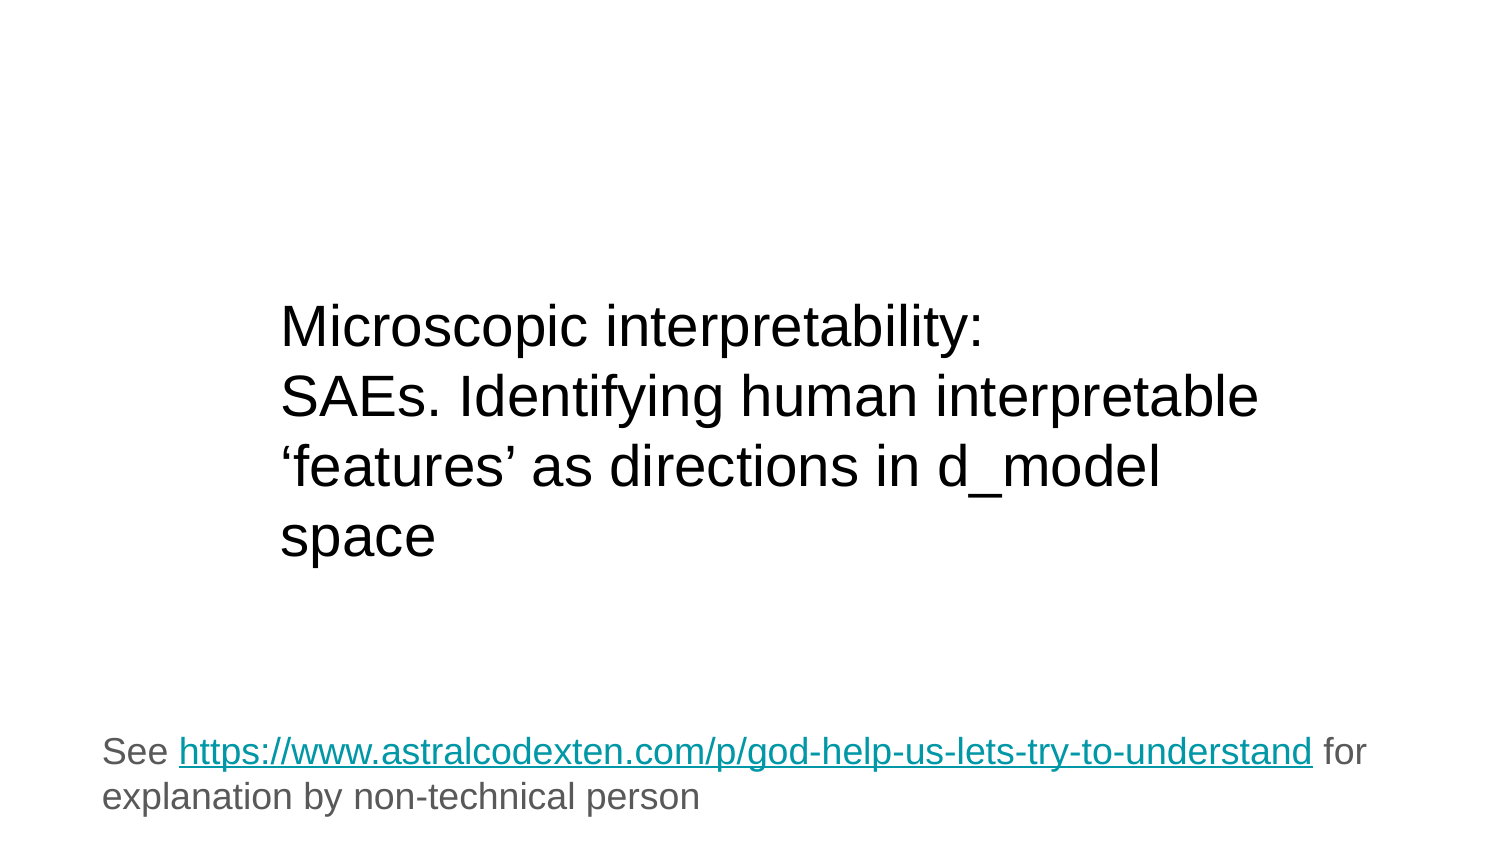

Microscopic interpretability:
SAEs. Identifying human interpretable ‘features’ as directions in d_model space

See https://www.astralcodexten.com/p/god-help-us-lets-try-to-understand for explanation by non-technical person